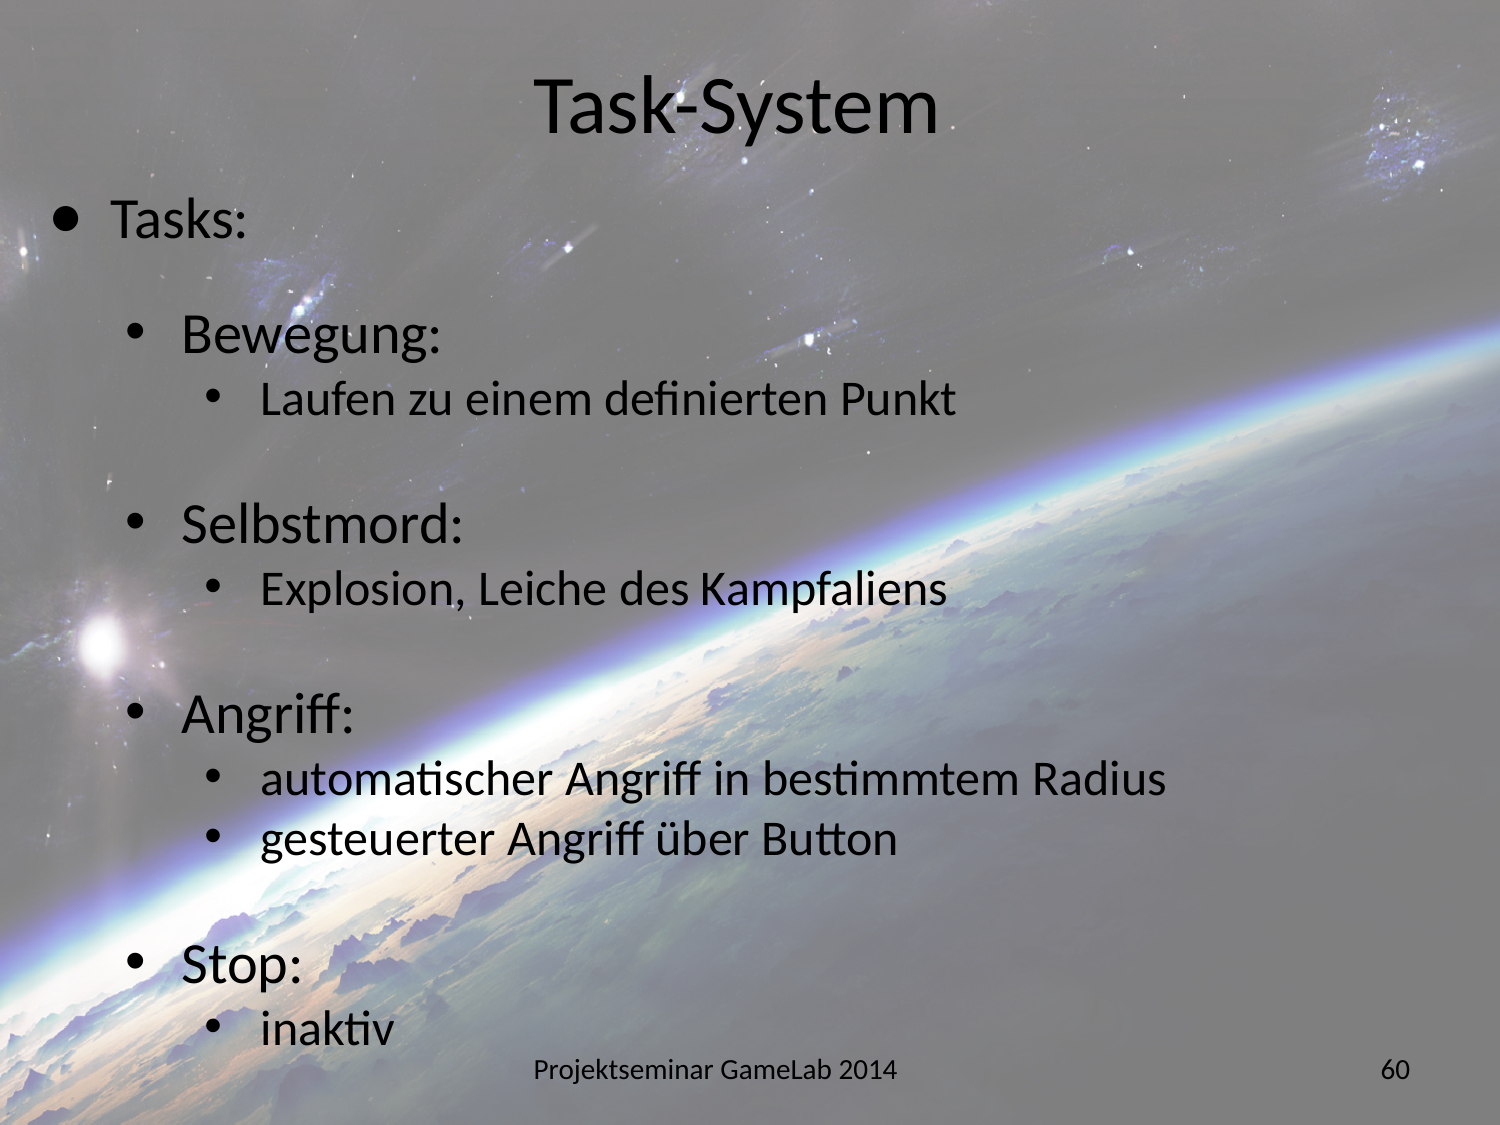

# Task-System
Tasks:

Bewegung:
Laufen zu einem definierten Punkt

Selbstmord:
Explosion, Leiche des Kampfaliens

Angriff:
automatischer Angriff in bestimmtem Radius
gesteuerter Angriff über Button

Stop:
inaktiv

Projektseminar GameLab 2014
60